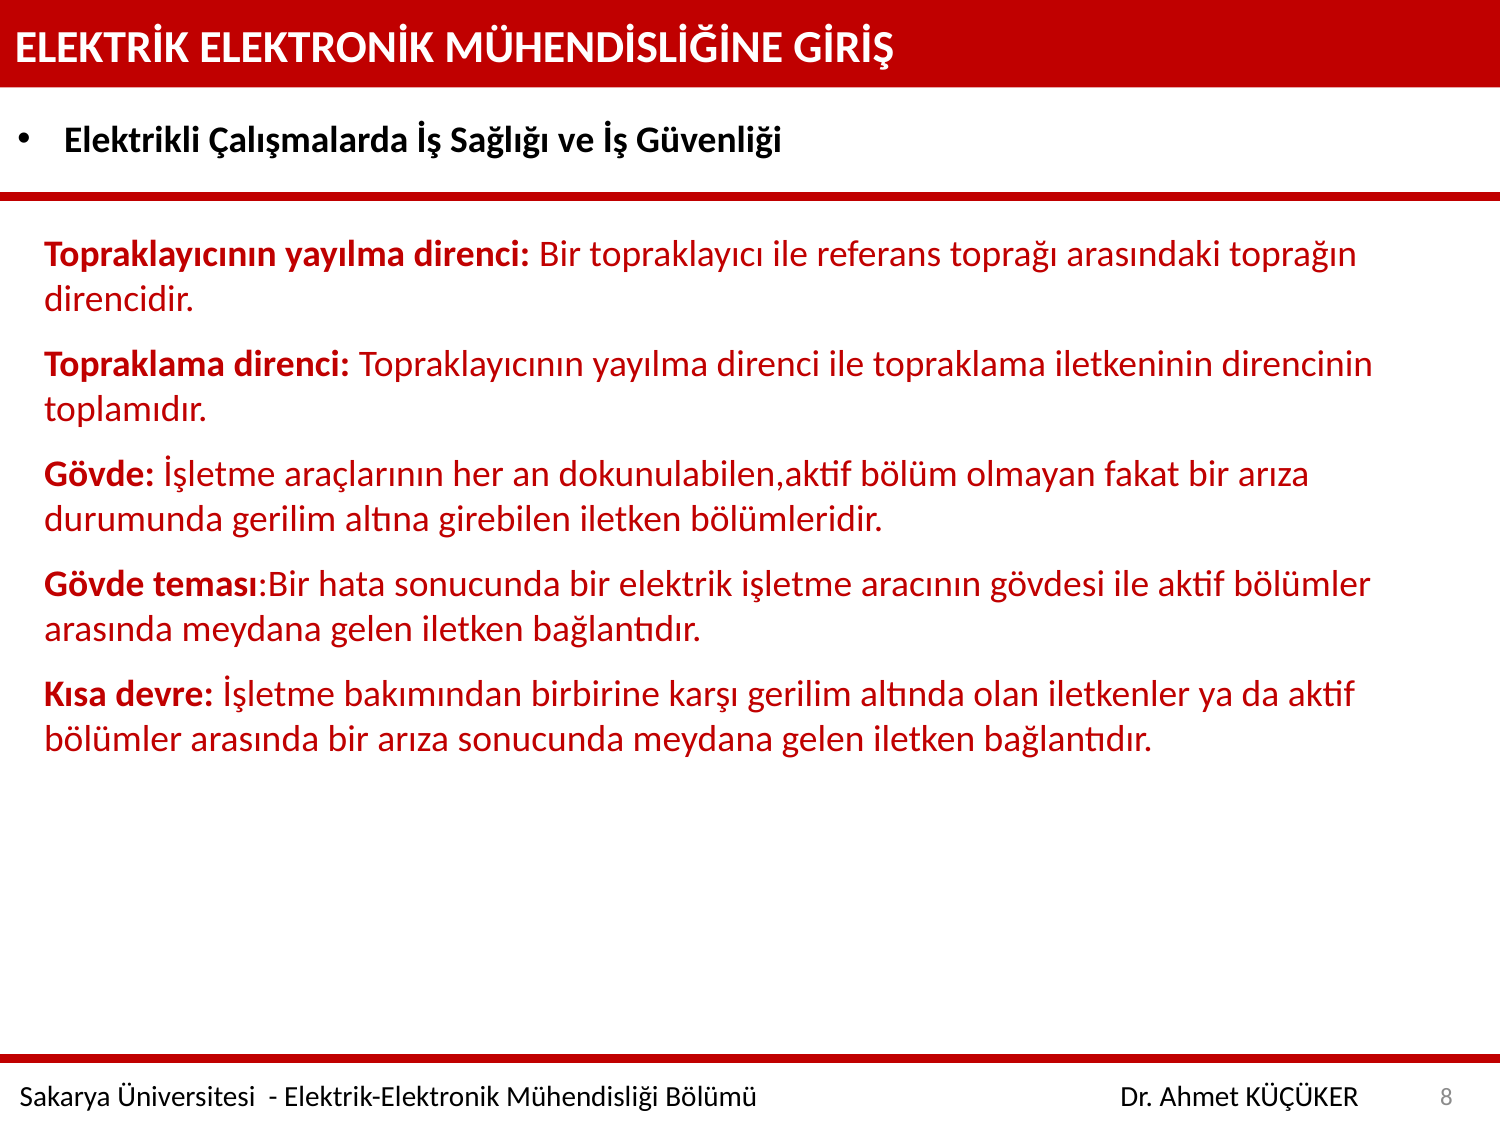

ELEKTRİK ELEKTRONİK MÜHENDİSLİĞİNE GİRİŞ

Elektrikli Çalışmalarda İş Sağlığı ve İş Güvenliği
Topraklayıcının yayılma direnci: Bir topraklayıcı ile referans toprağı arasındaki toprağın direncidir.

Topraklama direnci: Topraklayıcının yayılma direnci ile topraklama iletkeninin direncinin toplamıdır.

Gövde: İşletme araçlarının her an dokunulabilen,aktif bölüm olmayan fakat bir arıza durumunda gerilim altına girebilen iletken bölümleridir.

Gövde teması:Bir hata sonucunda bir elektrik işletme aracının gövdesi ile aktif bölümler arasında meydana gelen iletken bağlantıdır.

Kısa devre: İşletme bakımından birbirine karşı gerilim altında olan iletkenler ya da aktif bölümler arasında bir arıza sonucunda meydana gelen iletken bağlantıdır.
8
Sakarya Üniversitesi  - Elektrik-Elektronik Mühendisliği Bölümü
Dr. Ahmet KÜÇÜKER